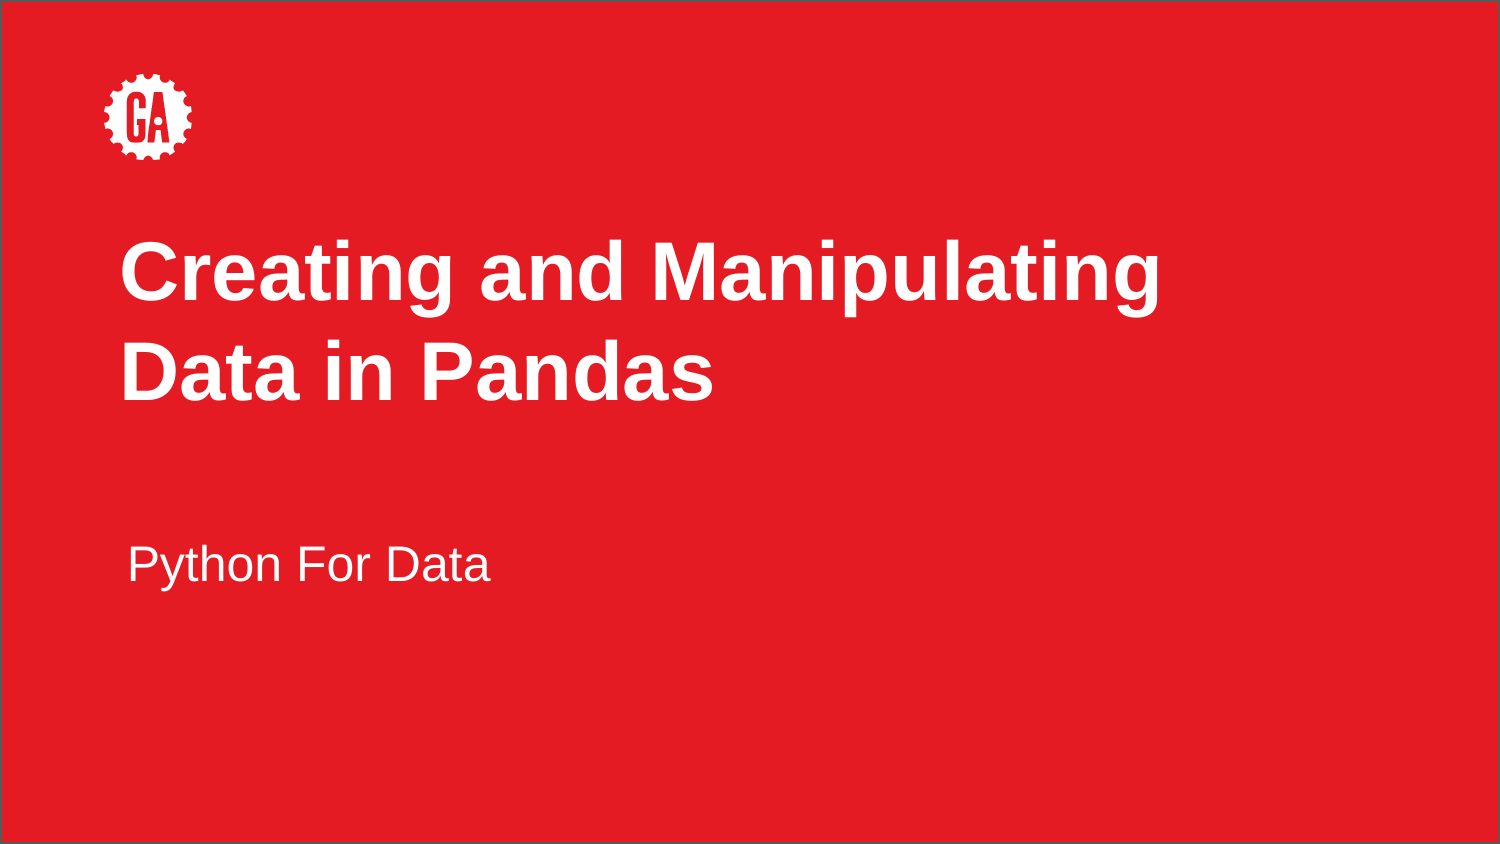

# Creating and Manipulating Data in Pandas
Python For Data